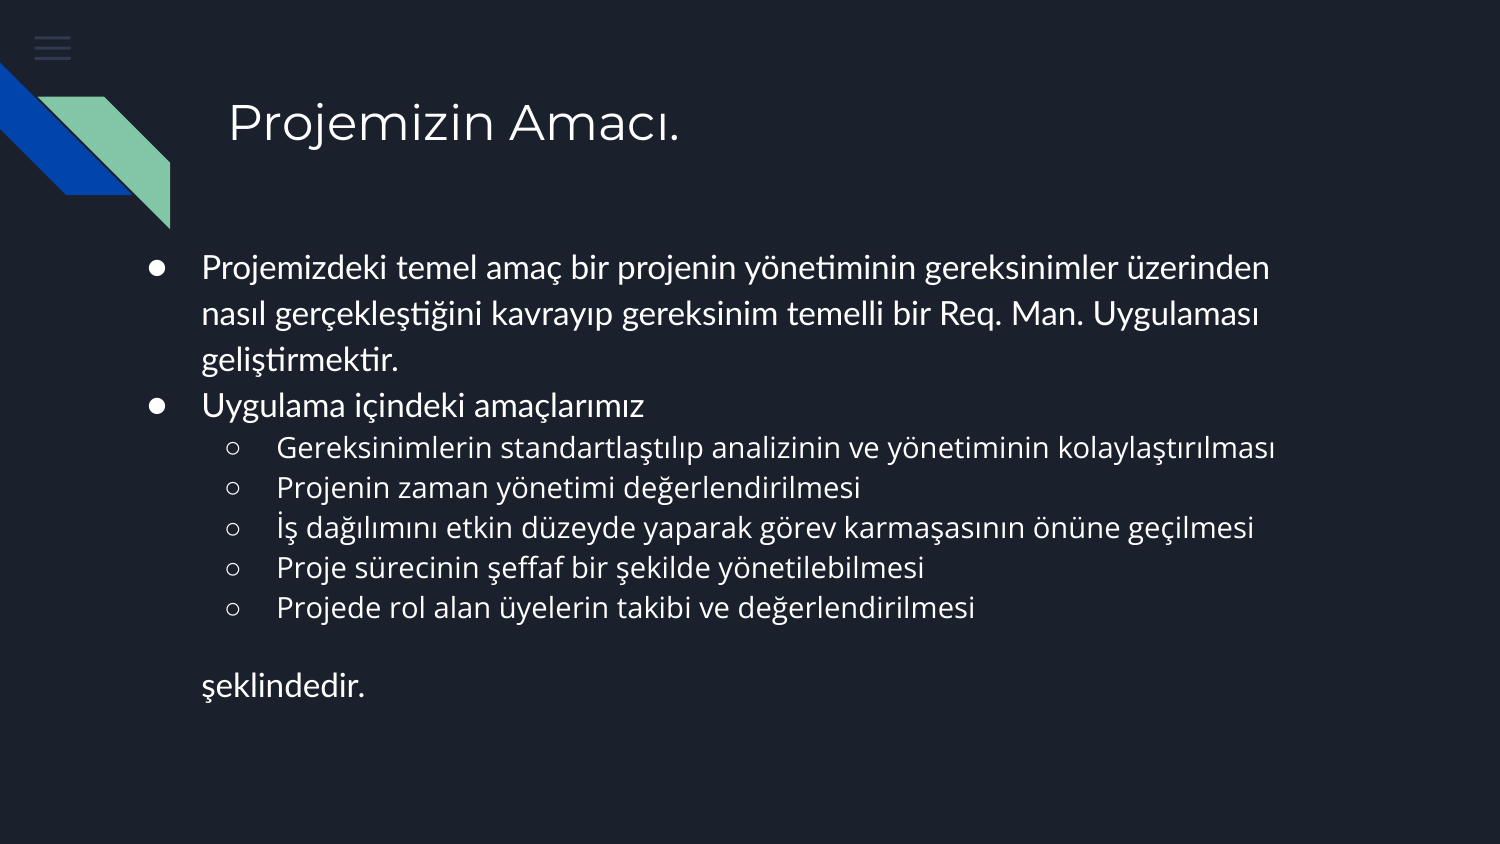

# Projemizin Amacı.
Projemizdeki temel amaç bir projenin yönetiminin gereksinimler üzerinden nasıl gerçekleştiğini kavrayıp gereksinim temelli bir Req. Man. Uygulaması geliştirmektir.
Uygulama içindeki amaçlarımız
Gereksinimlerin standartlaştılıp analizinin ve yönetiminin kolaylaştırılması
Projenin zaman yönetimi değerlendirilmesi
İş dağılımını etkin düzeyde yaparak görev karmaşasının önüne geçilmesi
Proje sürecinin şeffaf bir şekilde yönetilebilmesi
Projede rol alan üyelerin takibi ve değerlendirilmesi
şeklindedir.